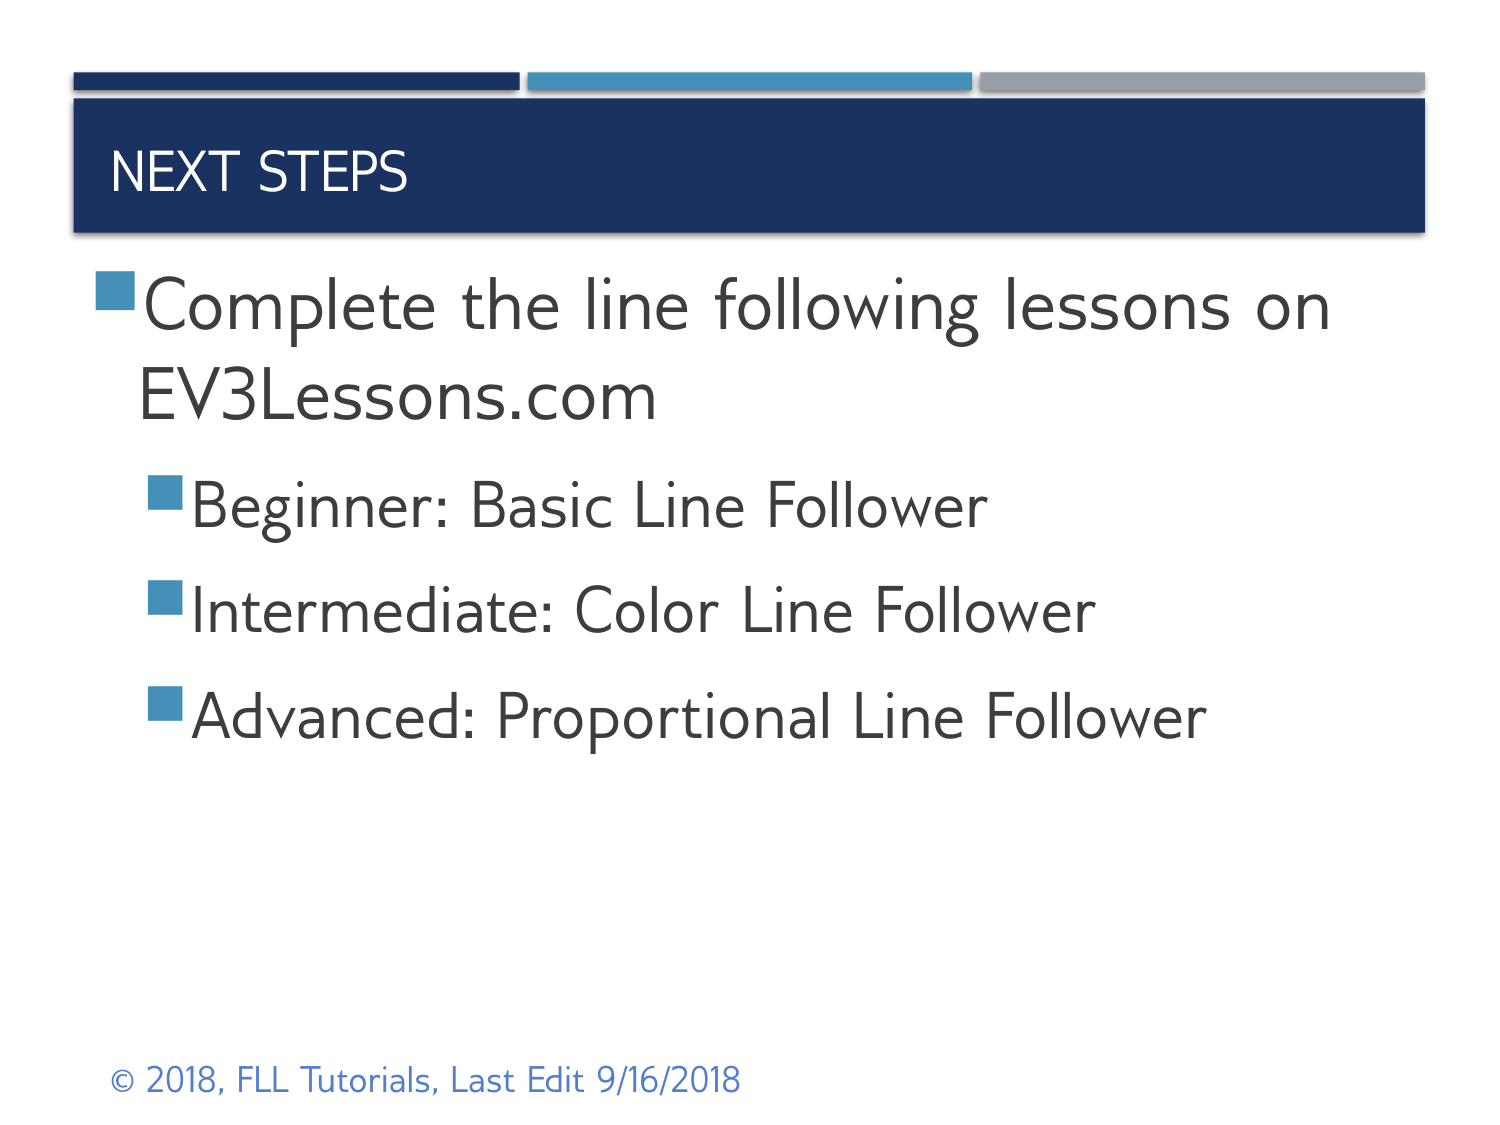

# NEXT STEPS
Complete the line following lessons on EV3Lessons.com
Beginner: Basic Line Follower
Intermediate: Color Line Follower
Advanced: Proportional Line Follower
© 2018, FLL Tutorials, Last Edit 9/16/2018